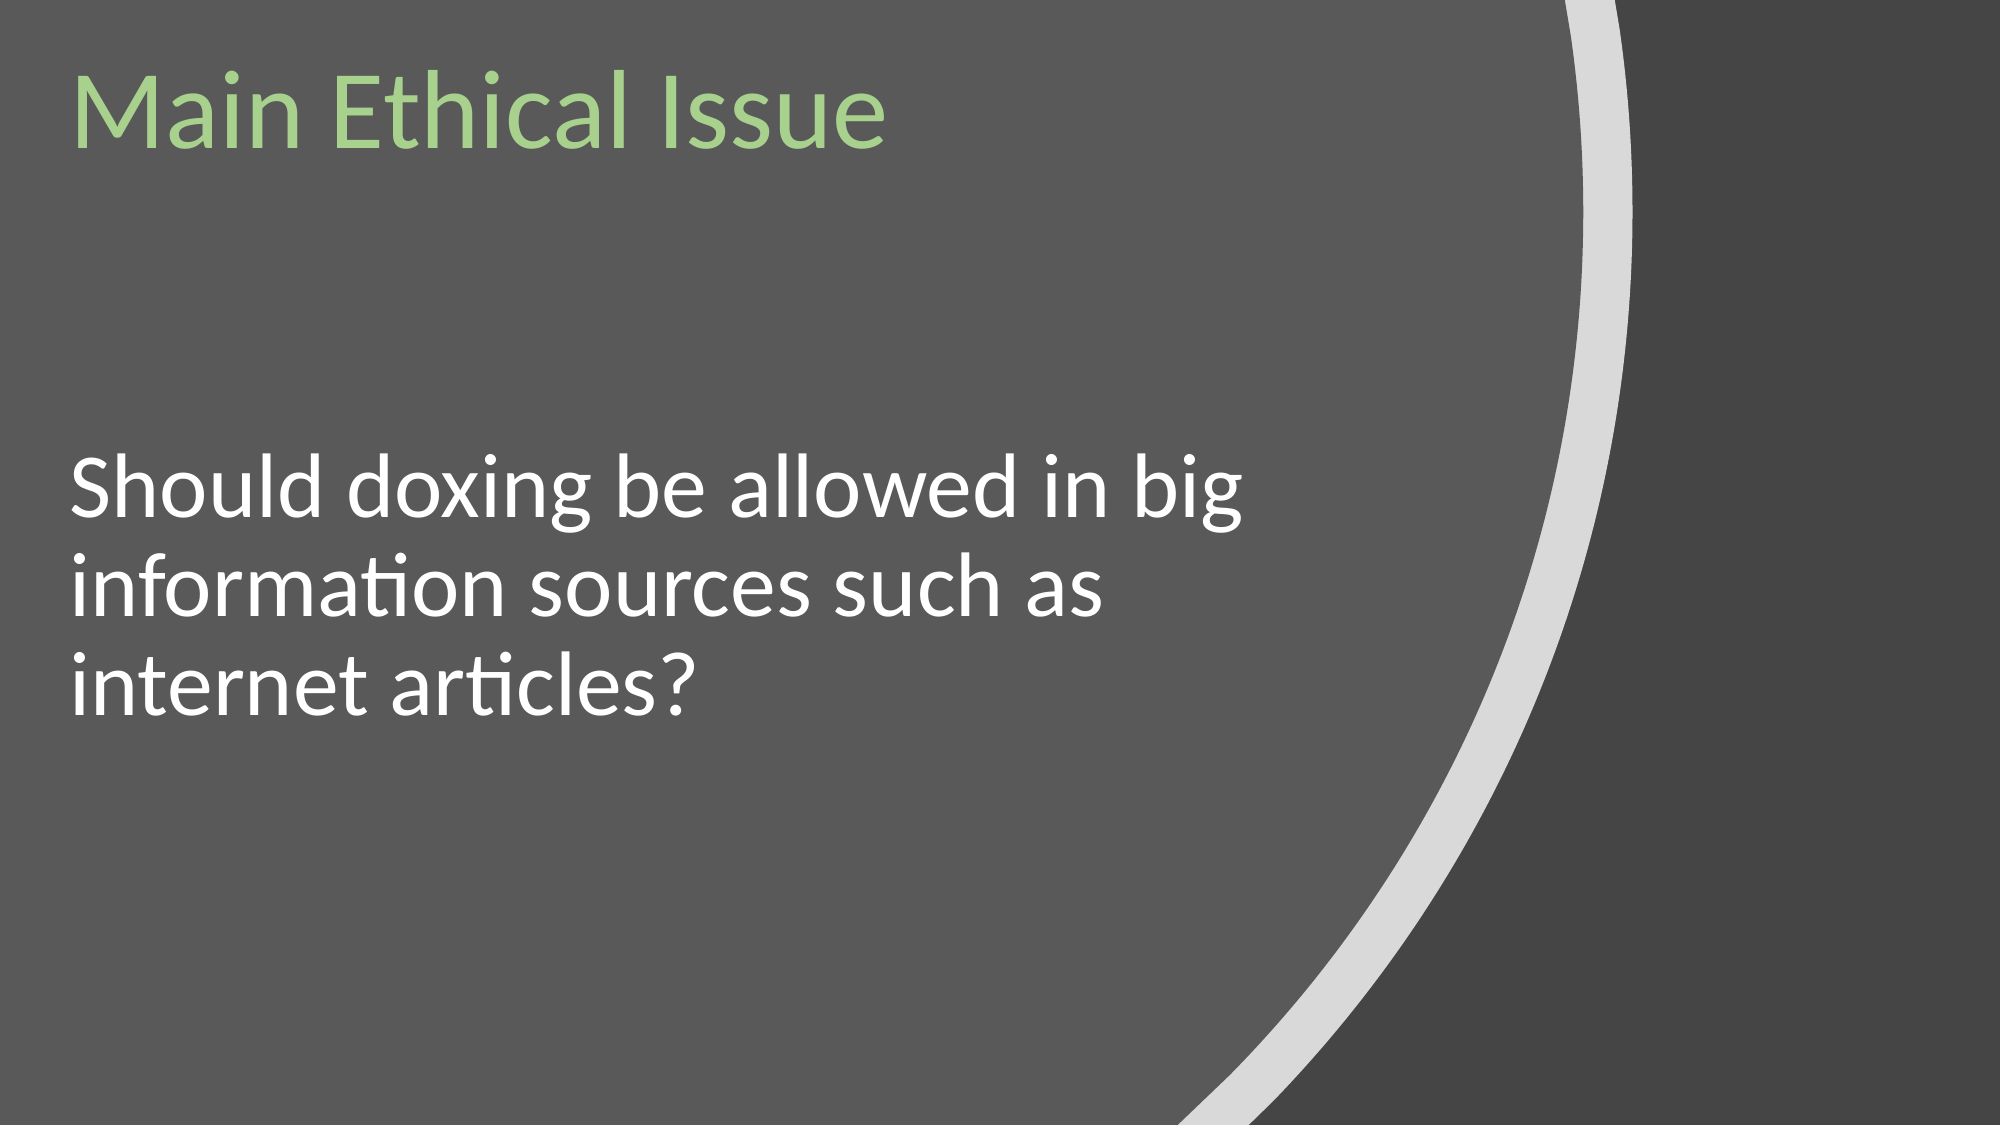

# Main Ethical Issue
Should doxing be allowed in big information sources such as internet articles?